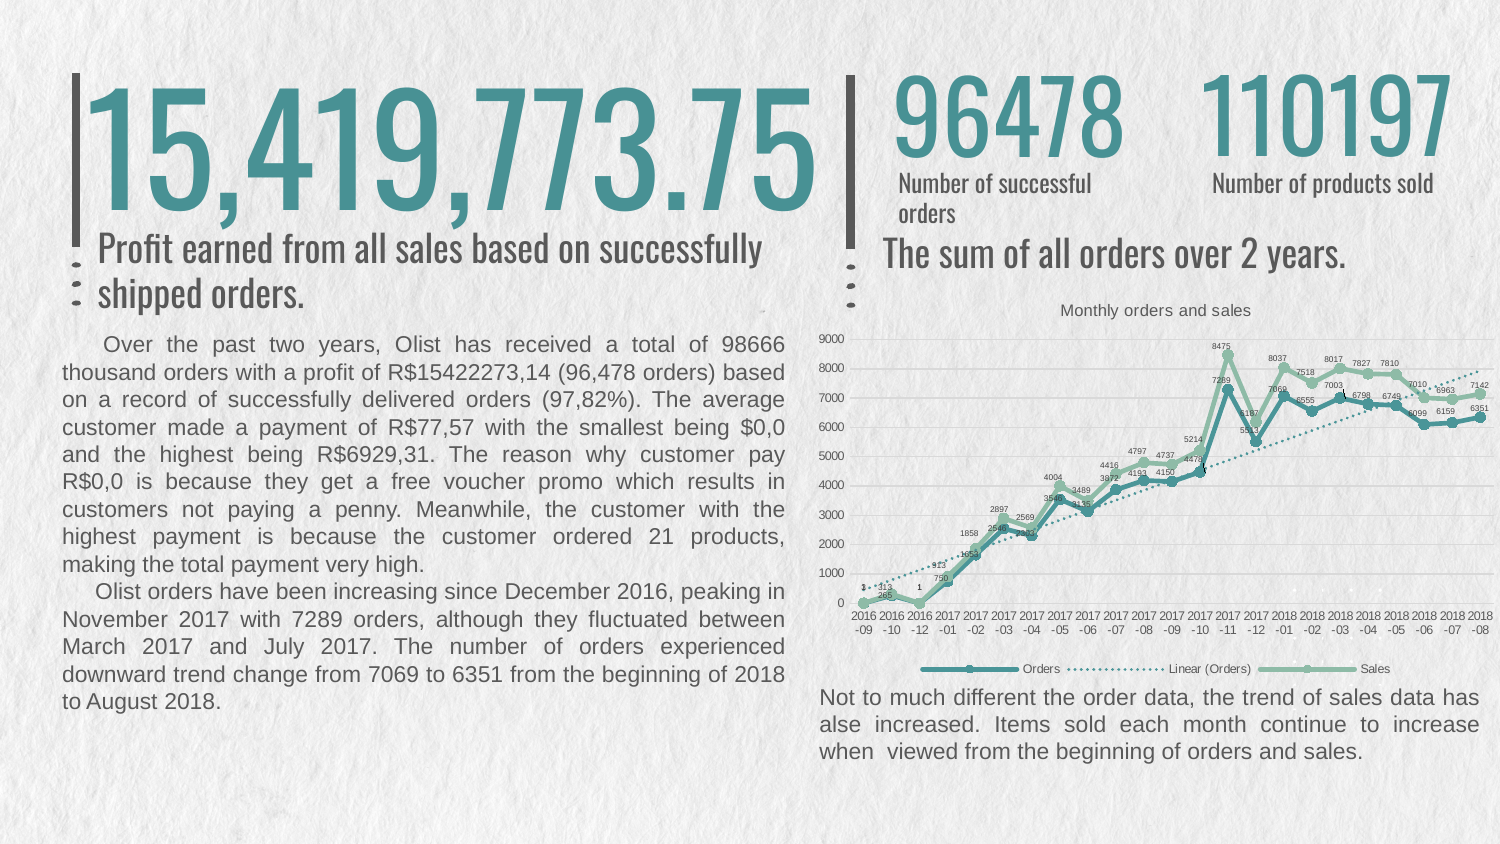

110197
96478
# 15,419,773.75

Number of products sold
Number of successful orders
Profit earned from all sales based on successfully shipped orders.
The sum of all orders over 2 years.

### Chart: Monthly orders and sales

| Category | Orders | Sales |
|---|---|---|
| 2016-09 | 1.0 | 3.0 |
| 2016-10 | 265.0 | 313.0 |
| 2016-12 | 1.0 | 1.0 |
| 2017-01 | 750.0 | 913.0 |
| 2017-02 | 1653.0 | 1858.0 |
| 2017-03 | 2546.0 | 2897.0 |
| 2017-04 | 2303.0 | 2569.0 |
| 2017-05 | 3546.0 | 4004.0 |
| 2017-06 | 3135.0 | 3489.0 |
| 2017-07 | 3872.0 | 4416.0 |
| 2017-08 | 4193.0 | 4797.0 |
| 2017-09 | 4150.0 | 4737.0 |
| 2017-10 | 4478.0 | 5214.0 |
| 2017-11 | 7289.0 | 8475.0 |
| 2017-12 | 5513.0 | 6187.0 |
| 2018-01 | 7069.0 | 8037.0 |
| 2018-02 | 6555.0 | 7518.0 |
| 2018-03 | 7003.0 | 8017.0 |
| 2018-04 | 6798.0 | 7827.0 |
| 2018-05 | 6749.0 | 7810.0 |
| 2018-06 | 6099.0 | 7010.0 |
| 2018-07 | 6159.0 | 6963.0 |
| 2018-08 | 6351.0 | 7142.0 |
   Over the past two years, Olist has received a total of 98666 thousand orders with a profit of R$15422273,14 (96,478 orders) based on a record of successfully delivered orders (97,82%). The average customer made a payment of R$77,57 with the smallest being $0,0 and the highest being R$6929,31. The reason why customer pay R$0,0 is because they get a free voucher promo which results in customers not paying a penny. Meanwhile, the customer with the highest payment is because the customer ordered 21 products, making the total payment very high.
     Olist orders have been increasing since December 2016, peaking in November 2017 with 7289 orders, although they fluctuated between March 2017 and July 2017. The number of orders experienced downward trend change from 7069 to 6351 from the beginning of 2018 to August 2018.

Not to much different the order data, the trend of sales data has alse increased. Items sold each month continue to increase when  viewed from the beginning of orders and sales.